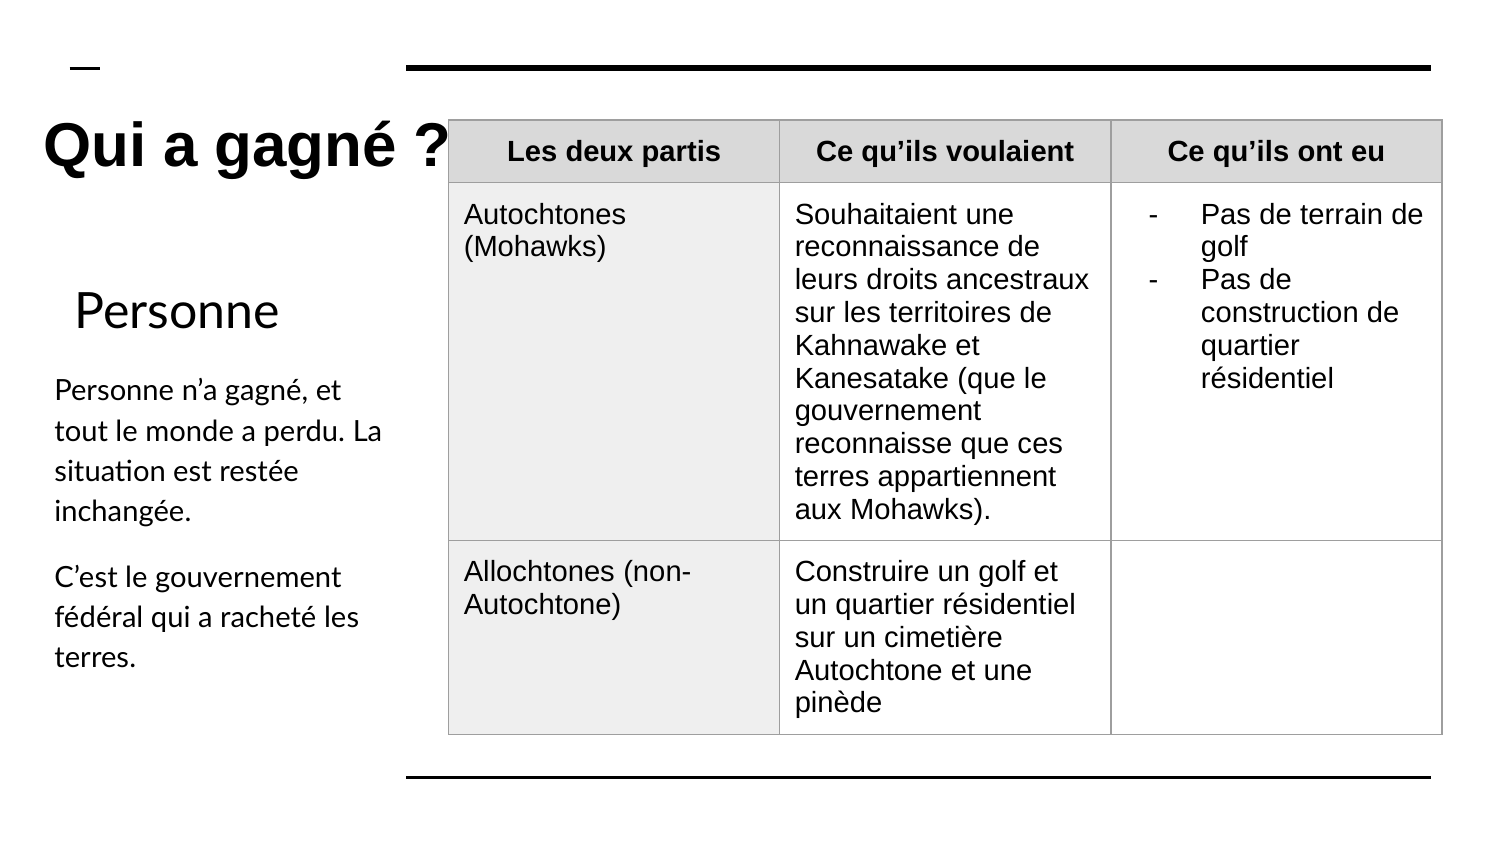

# Qui a gagné ?
| Les deux partis | Ce qu’ils voulaient | Ce qu’ils ont eu |
| --- | --- | --- |
| Autochtones (Mohawks) | Souhaitaient une reconnaissance de leurs droits ancestraux sur les territoires de Kahnawake et Kanesatake (que le gouvernement reconnaisse que ces terres appartiennent aux Mohawks). | Pas de terrain de golf Pas de construction de quartier résidentiel |
| Allochtones (non-Autochtone) | Construire un golf et un quartier résidentiel sur un cimetière Autochtone et une pinède |  |
Personne

Personne n’a gagné, et tout le monde a perdu. La situation est restée inchangée.
C’est le gouvernement fédéral qui a racheté les terres.